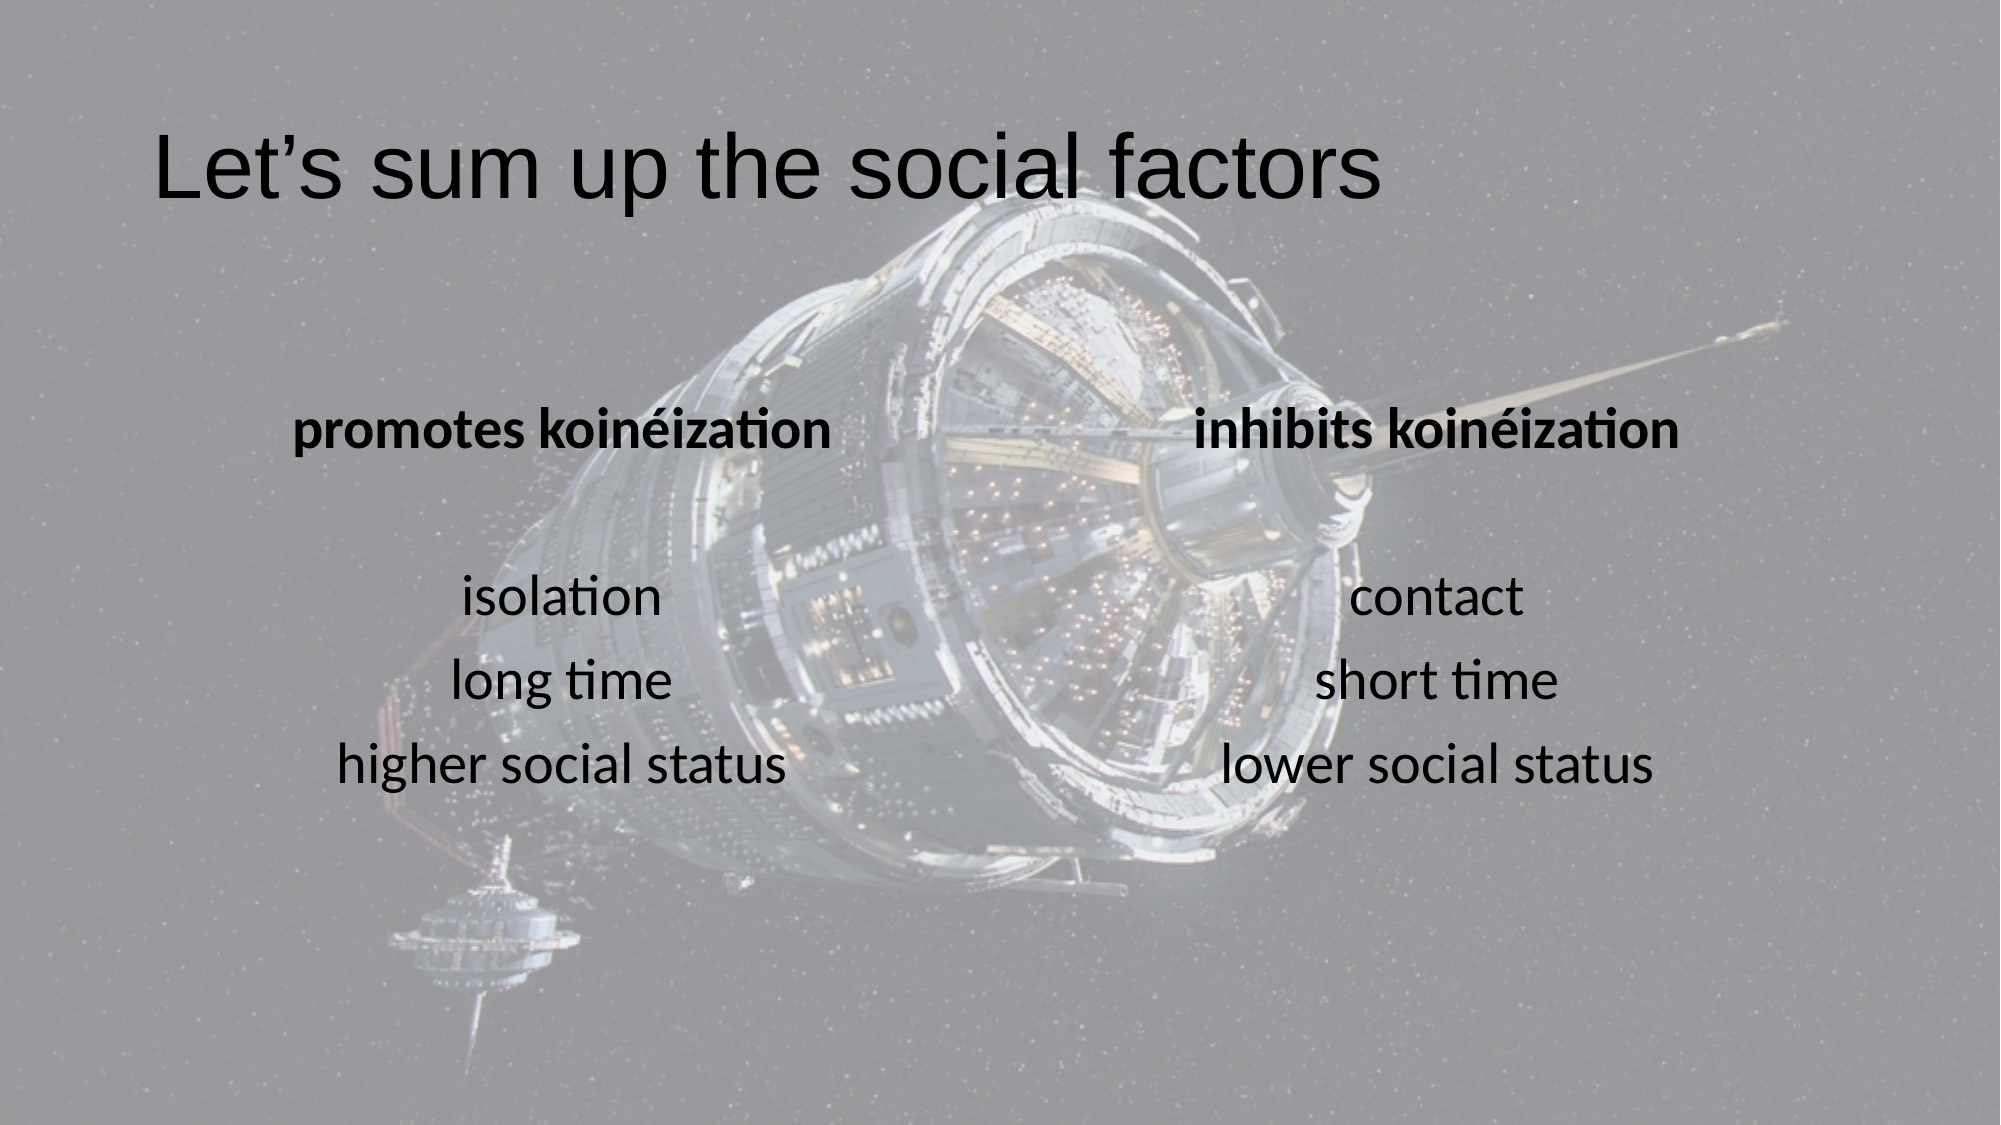

# Let’s sum up the social factors

promotes koinéization

isolation
long time
higher social status

inhibits koinéization

contact
short time
lower social status